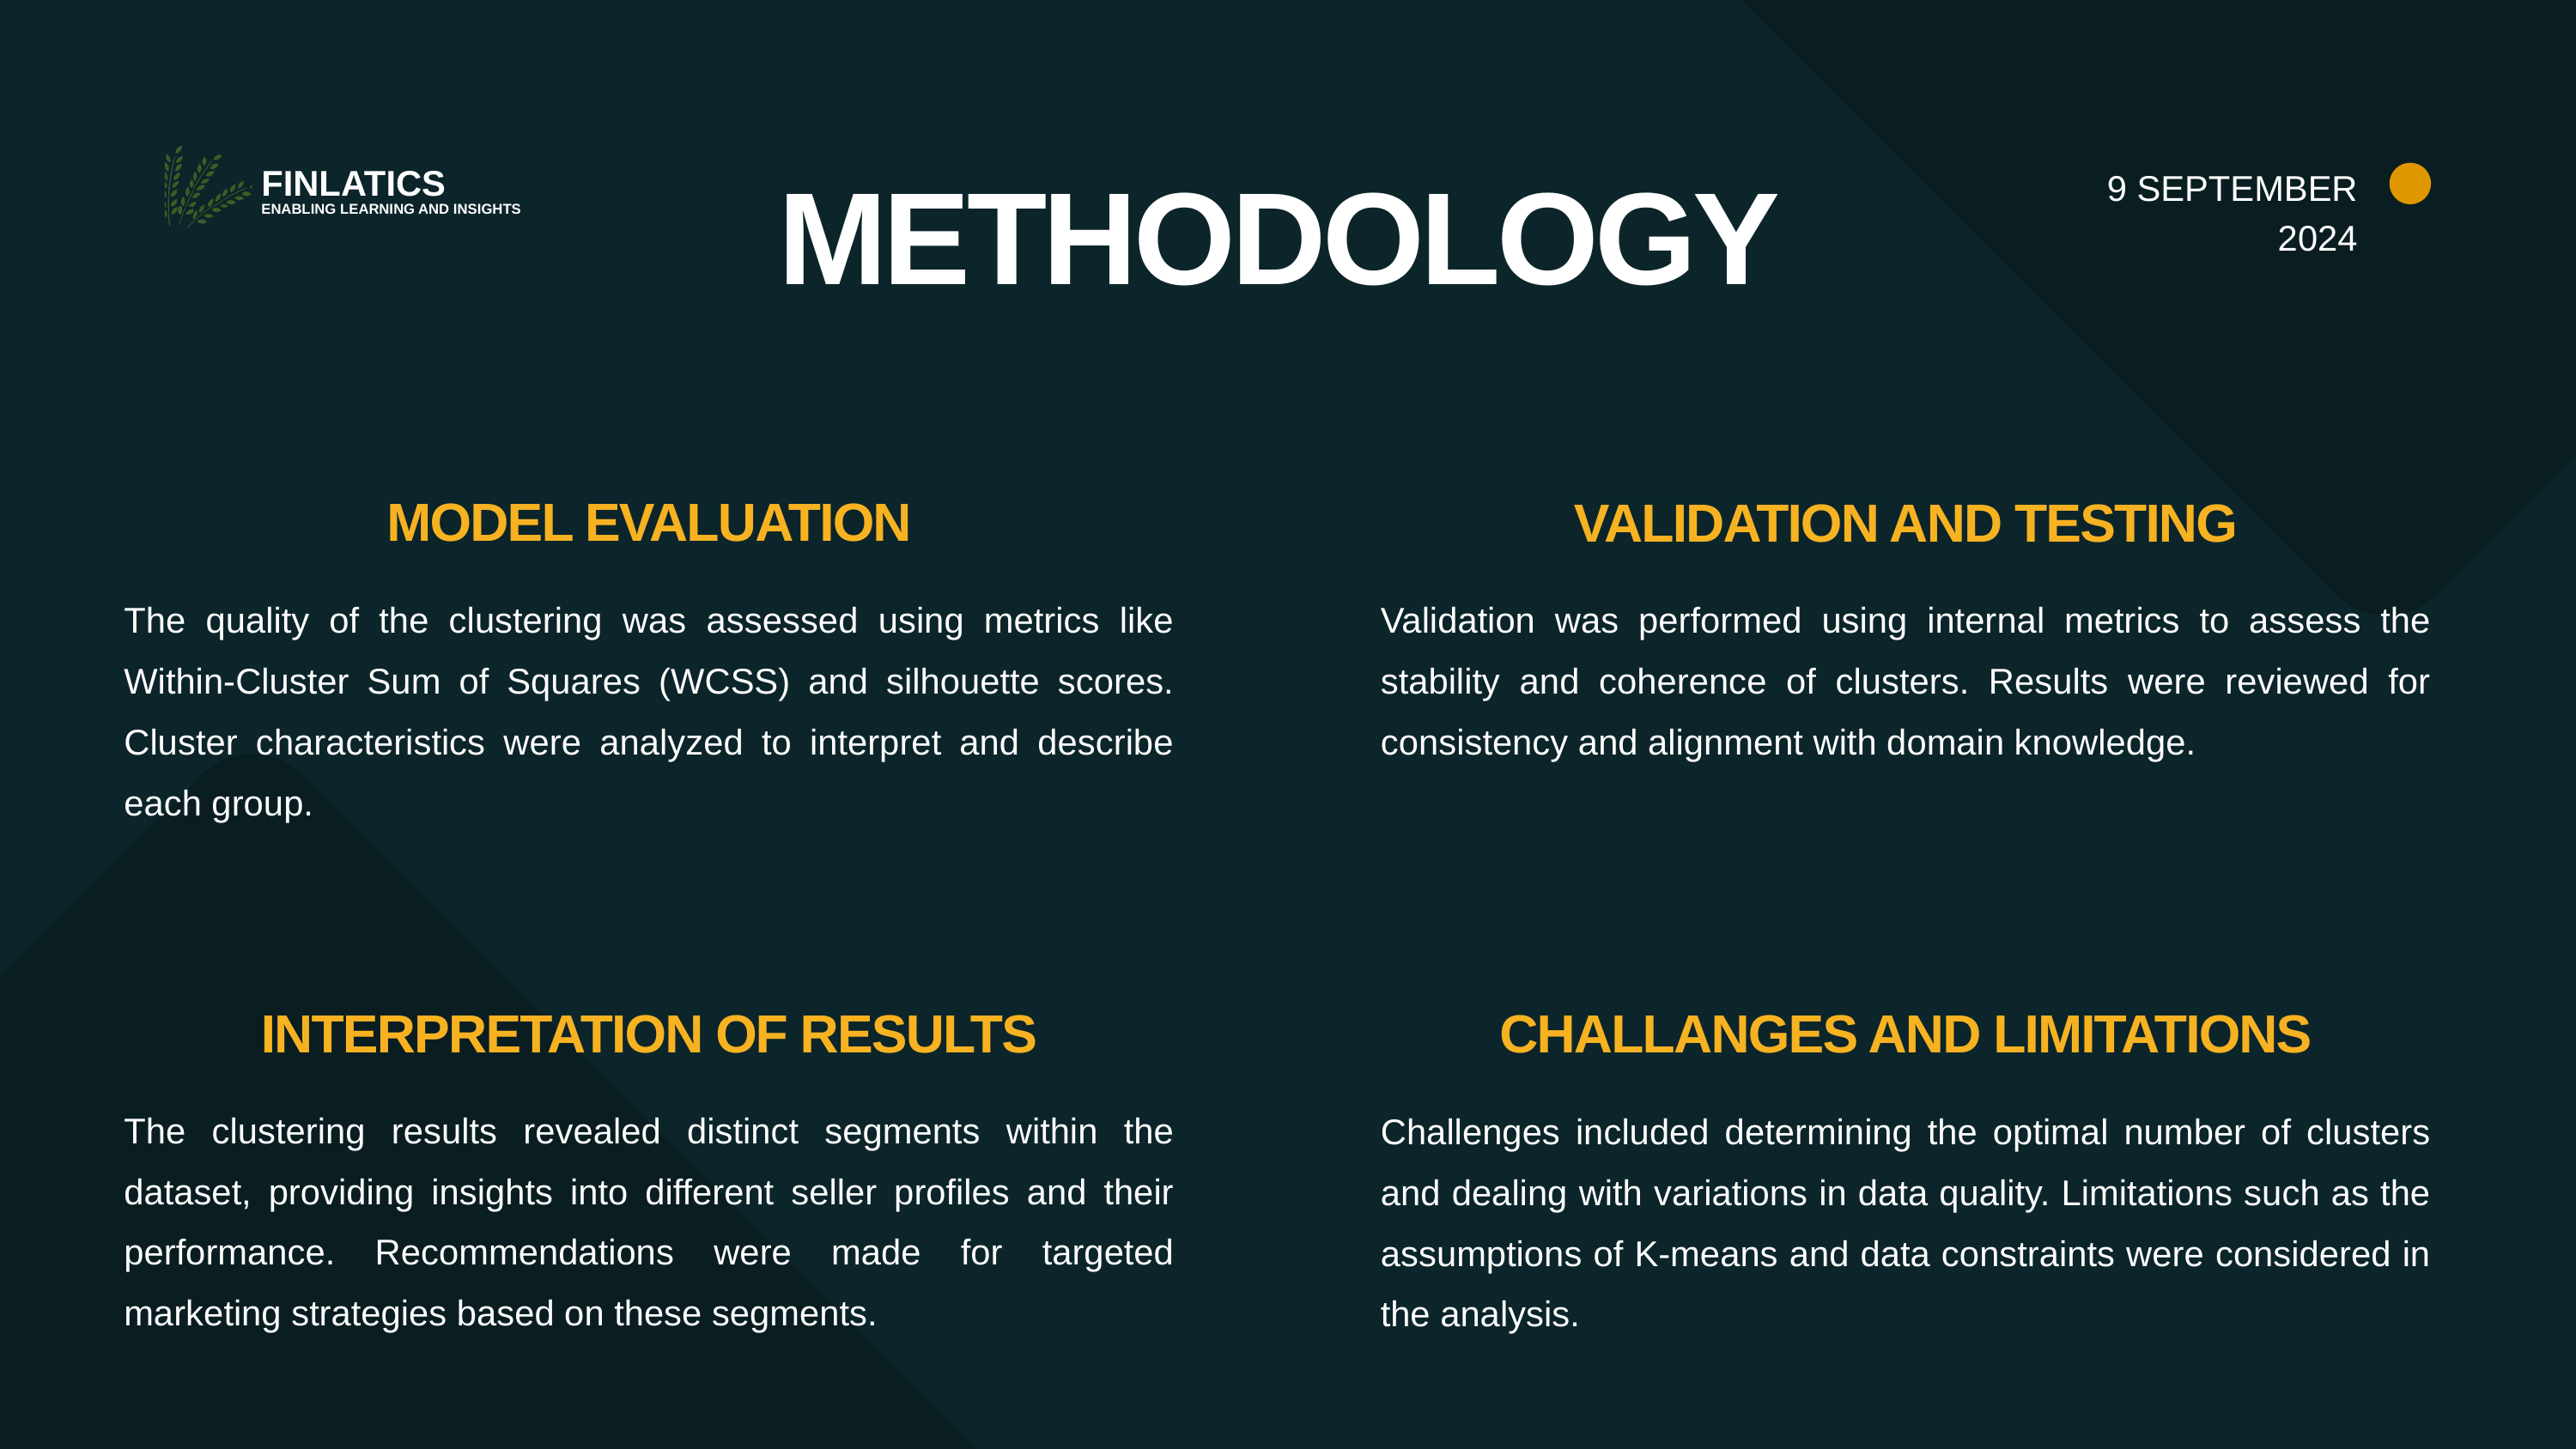

9 SEPTEMBER 2024

FINLATICS
ENABLING LEARNING AND INSIGHTS
METHODOLOGY
MODEL EVALUATION
VALIDATION AND TESTING
The quality of the clustering was assessed using metrics like Within-Cluster Sum of Squares (WCSS) and silhouette scores. Cluster characteristics were analyzed to interpret and describe each group.

Validation was performed using internal metrics to assess the stability and coherence of clusters. Results were reviewed for consistency and alignment with domain knowledge.

INTERPRETATION OF RESULTS
CHALLANGES AND LIMITATIONS
The clustering results revealed distinct segments within the dataset, providing insights into different seller profiles and their performance. Recommendations were made for targeted marketing strategies based on these segments.
Challenges included determining the optimal number of clusters and dealing with variations in data quality. Limitations such as the assumptions of K-means and data constraints were considered in the analysis.